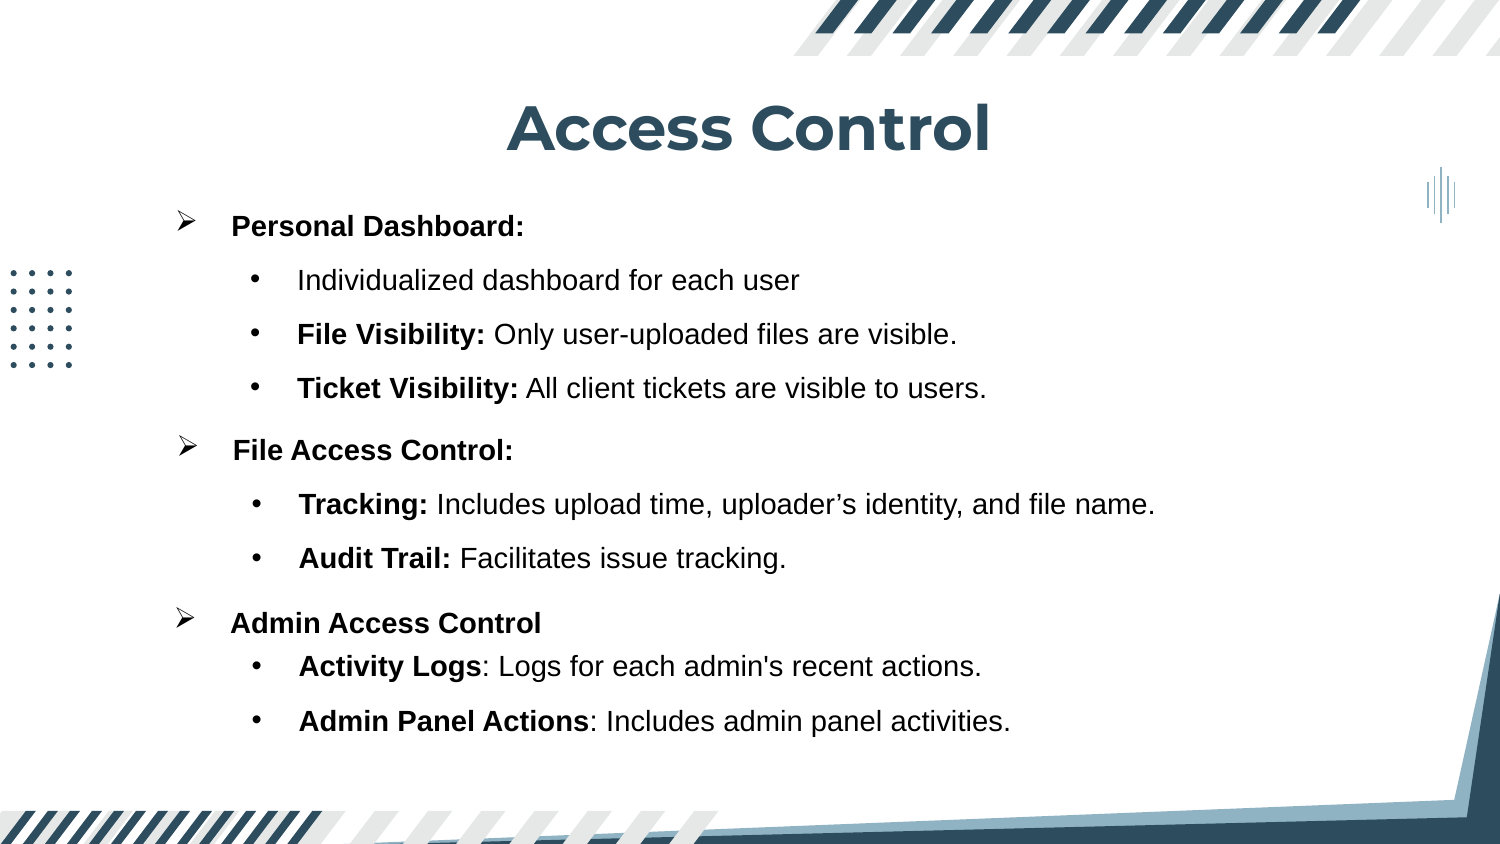

# Access Control
Personal Dashboard:
Individualized dashboard for each user
File Visibility: Only user-uploaded files are visible.
Ticket Visibility: All client tickets are visible to users.

File Access Control:
Tracking: Includes upload time, uploader’s identity, and file name.
Audit Trail: Facilitates issue tracking.

Activity Logs: Logs for each admin's recent actions.
Admin Panel Actions: Includes admin panel activities.
Admin Access Control